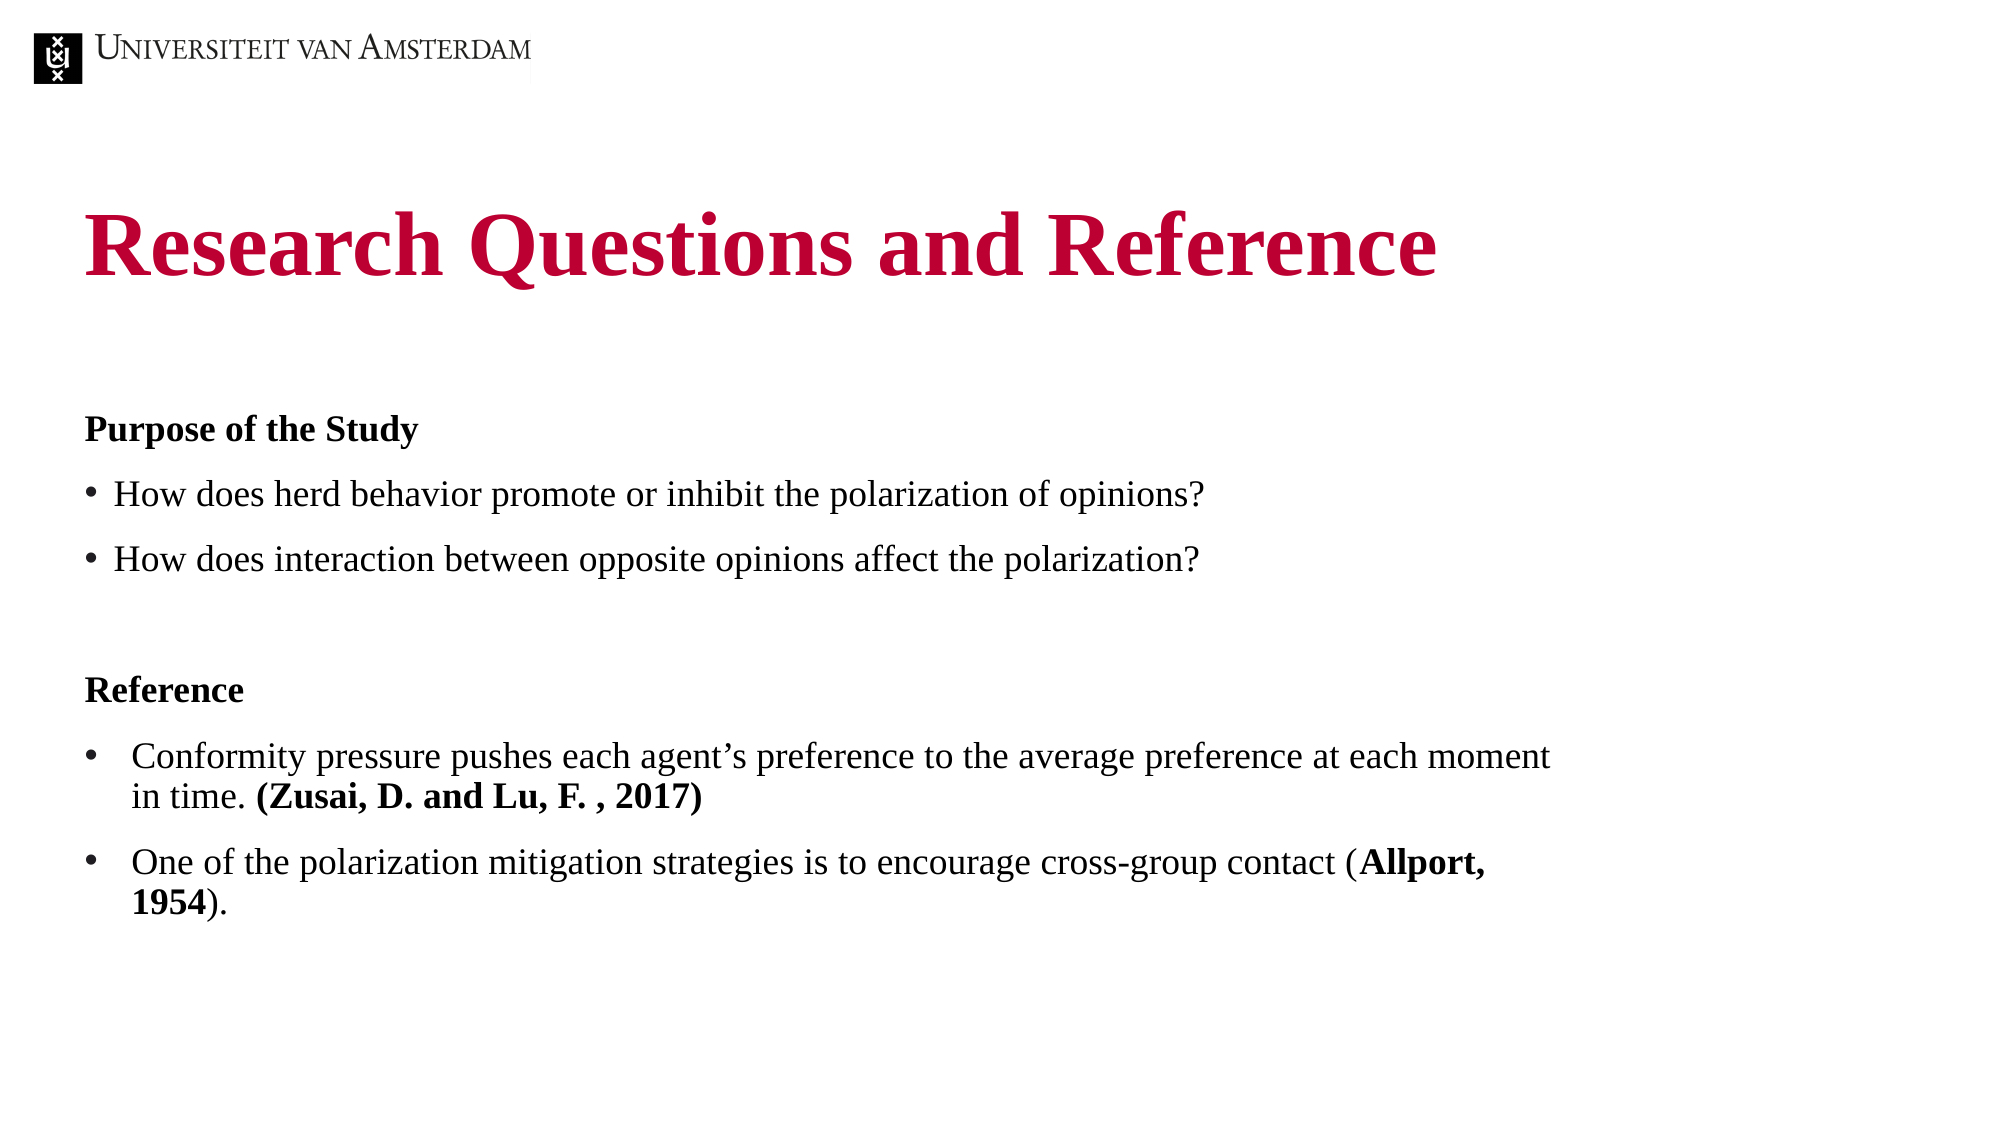

# Research Questions and Reference
Purpose of the Study
How does herd behavior promote or inhibit the polarization of opinions?
How does interaction between opposite opinions affect the polarization?

Reference
Conformity pressure pushes each agent’s preference to the average preference at each moment in time. (Zusai, D. and Lu, F. , 2017)
One of the polarization mitigation strategies is to encourage cross-group contact (Allport, 1954).

28 juni 2024
3